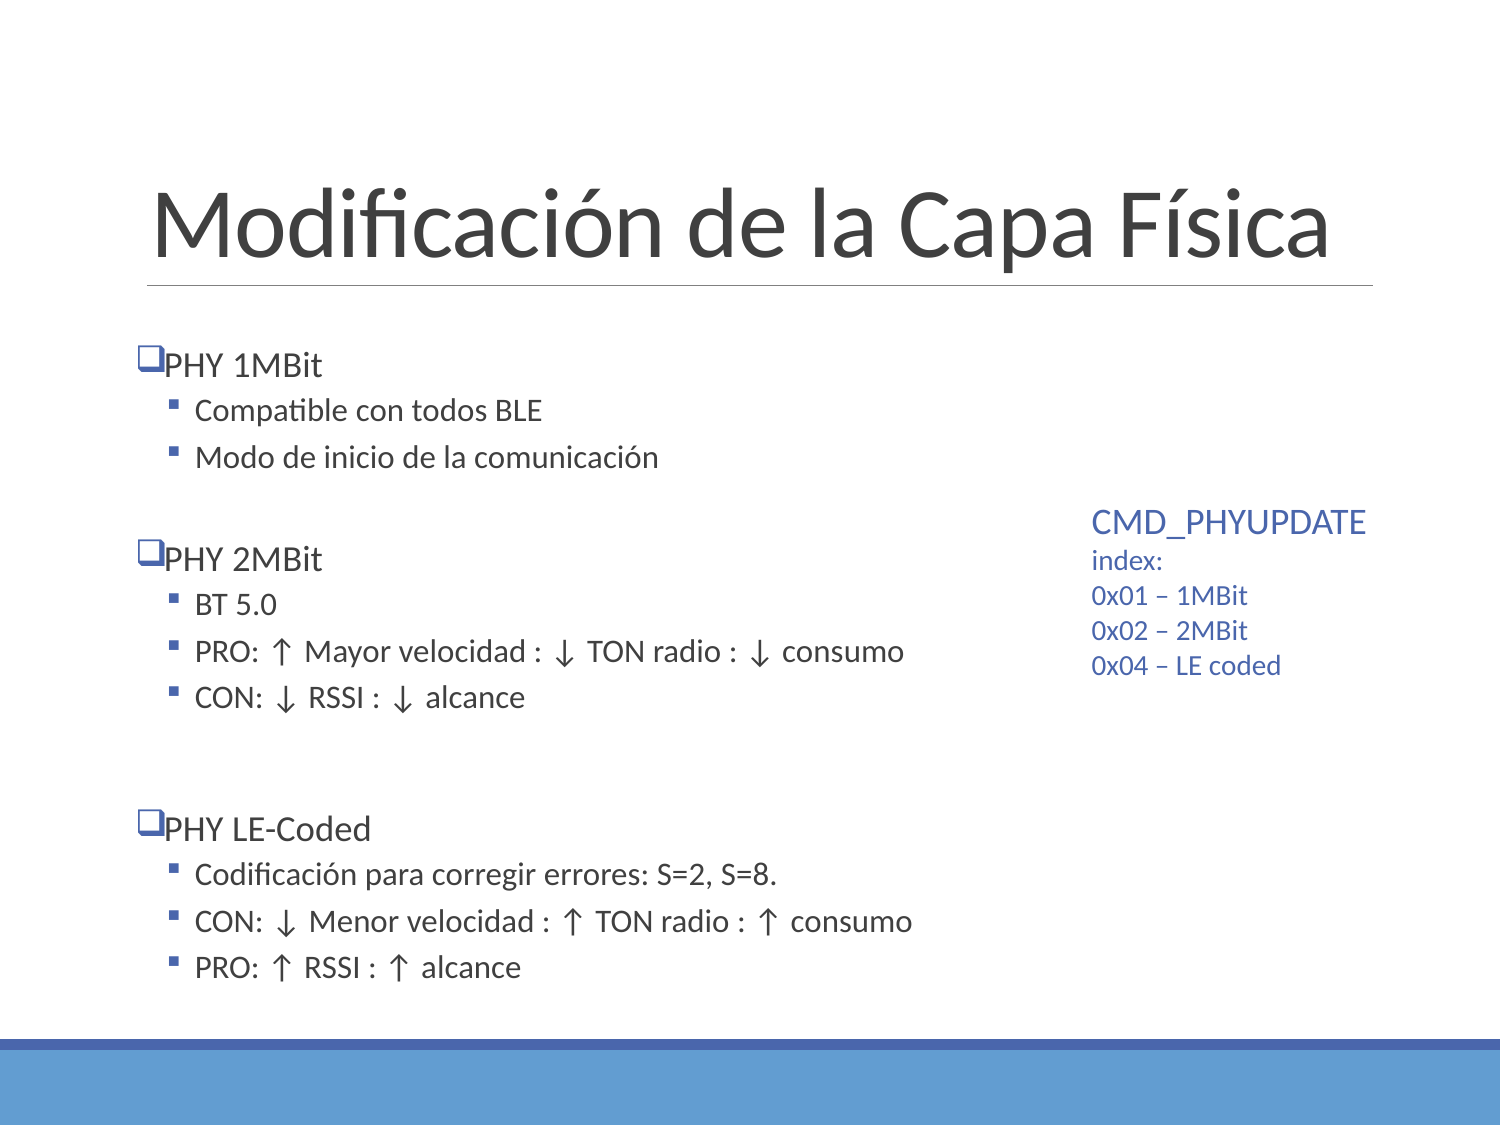

# Modificación de la Capa Física
PHY 1MBit
Compatible con todos BLE
Modo de inicio de la comunicación
PHY 2MBit
BT 5.0
PRO: ↑ Mayor velocidad : ↓ TON radio : ↓ consumo
CON: ↓ RSSI : ↓ alcance

PHY LE-Coded
Codificación para corregir errores: S=2, S=8.
CON: ↓ Menor velocidad : ↑ TON radio : ↑ consumo
PRO: ↑ RSSI : ↑ alcance

CMD_PHYUPDATE index:
0x01 – 1MBit
0x02 – 2MBit
0x04 – LE coded